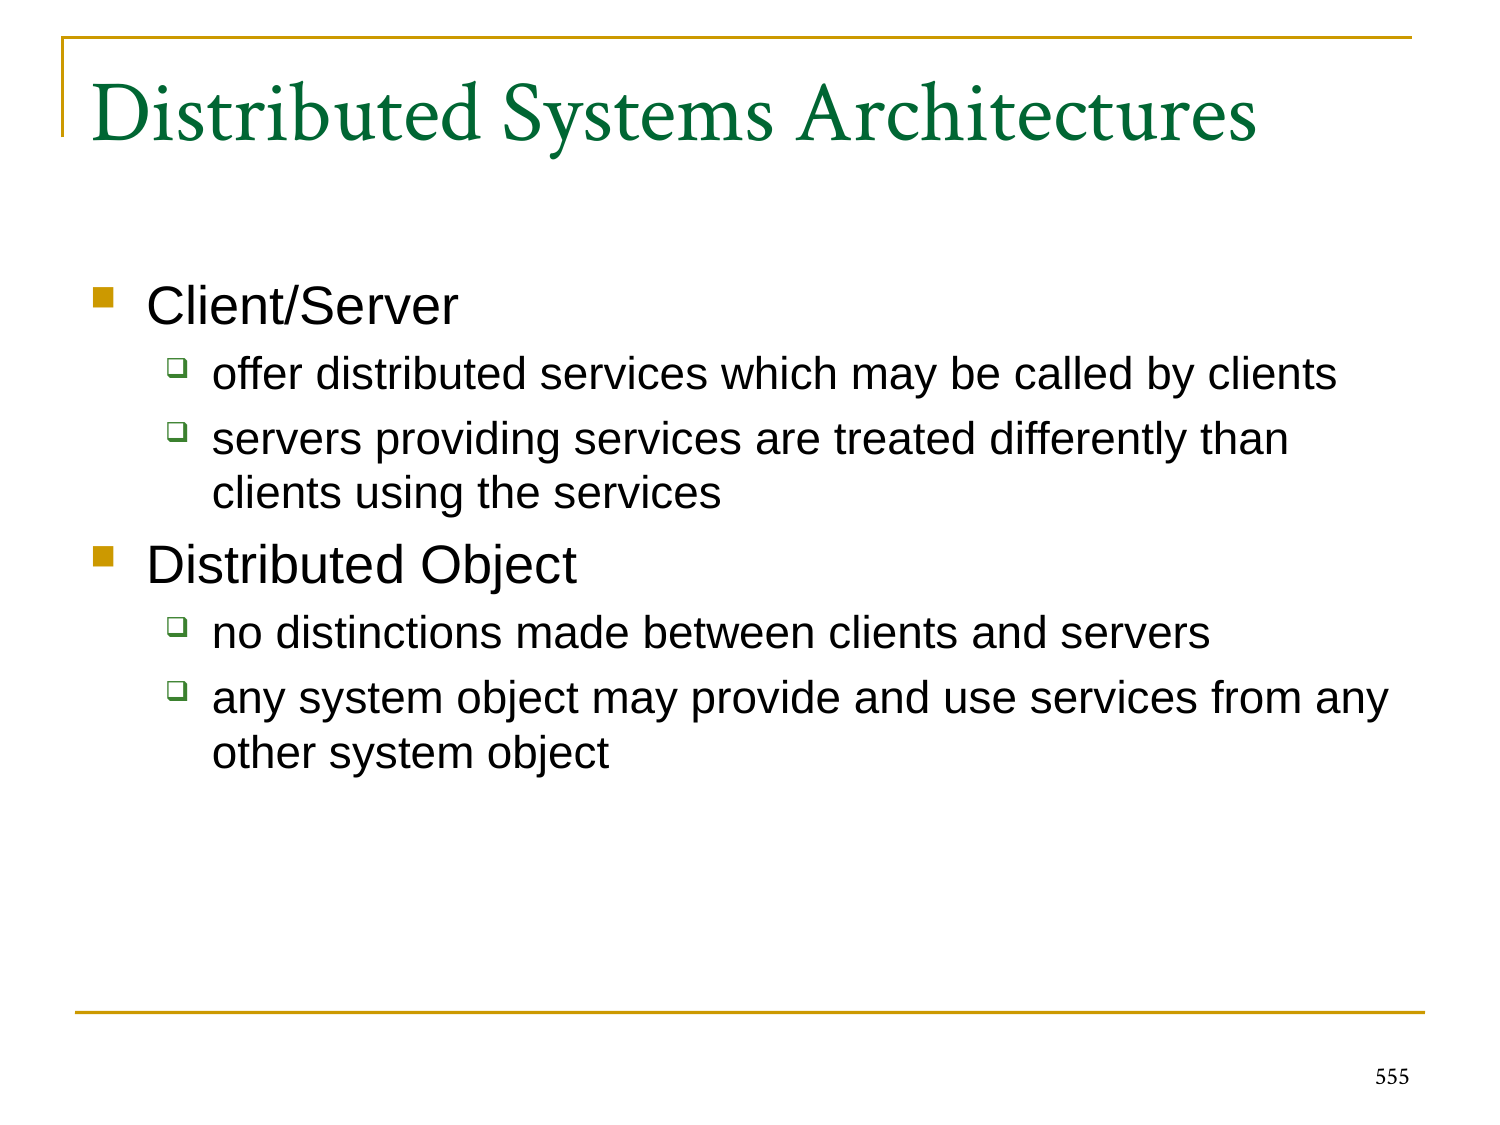

# Distributed Systems Architectures
Client/Server
offer distributed services which may be called by clients
servers providing services are treated differently than clients using the services
Distributed Object
no distinctions made between clients and servers
any system object may provide and use services from any other system object
555